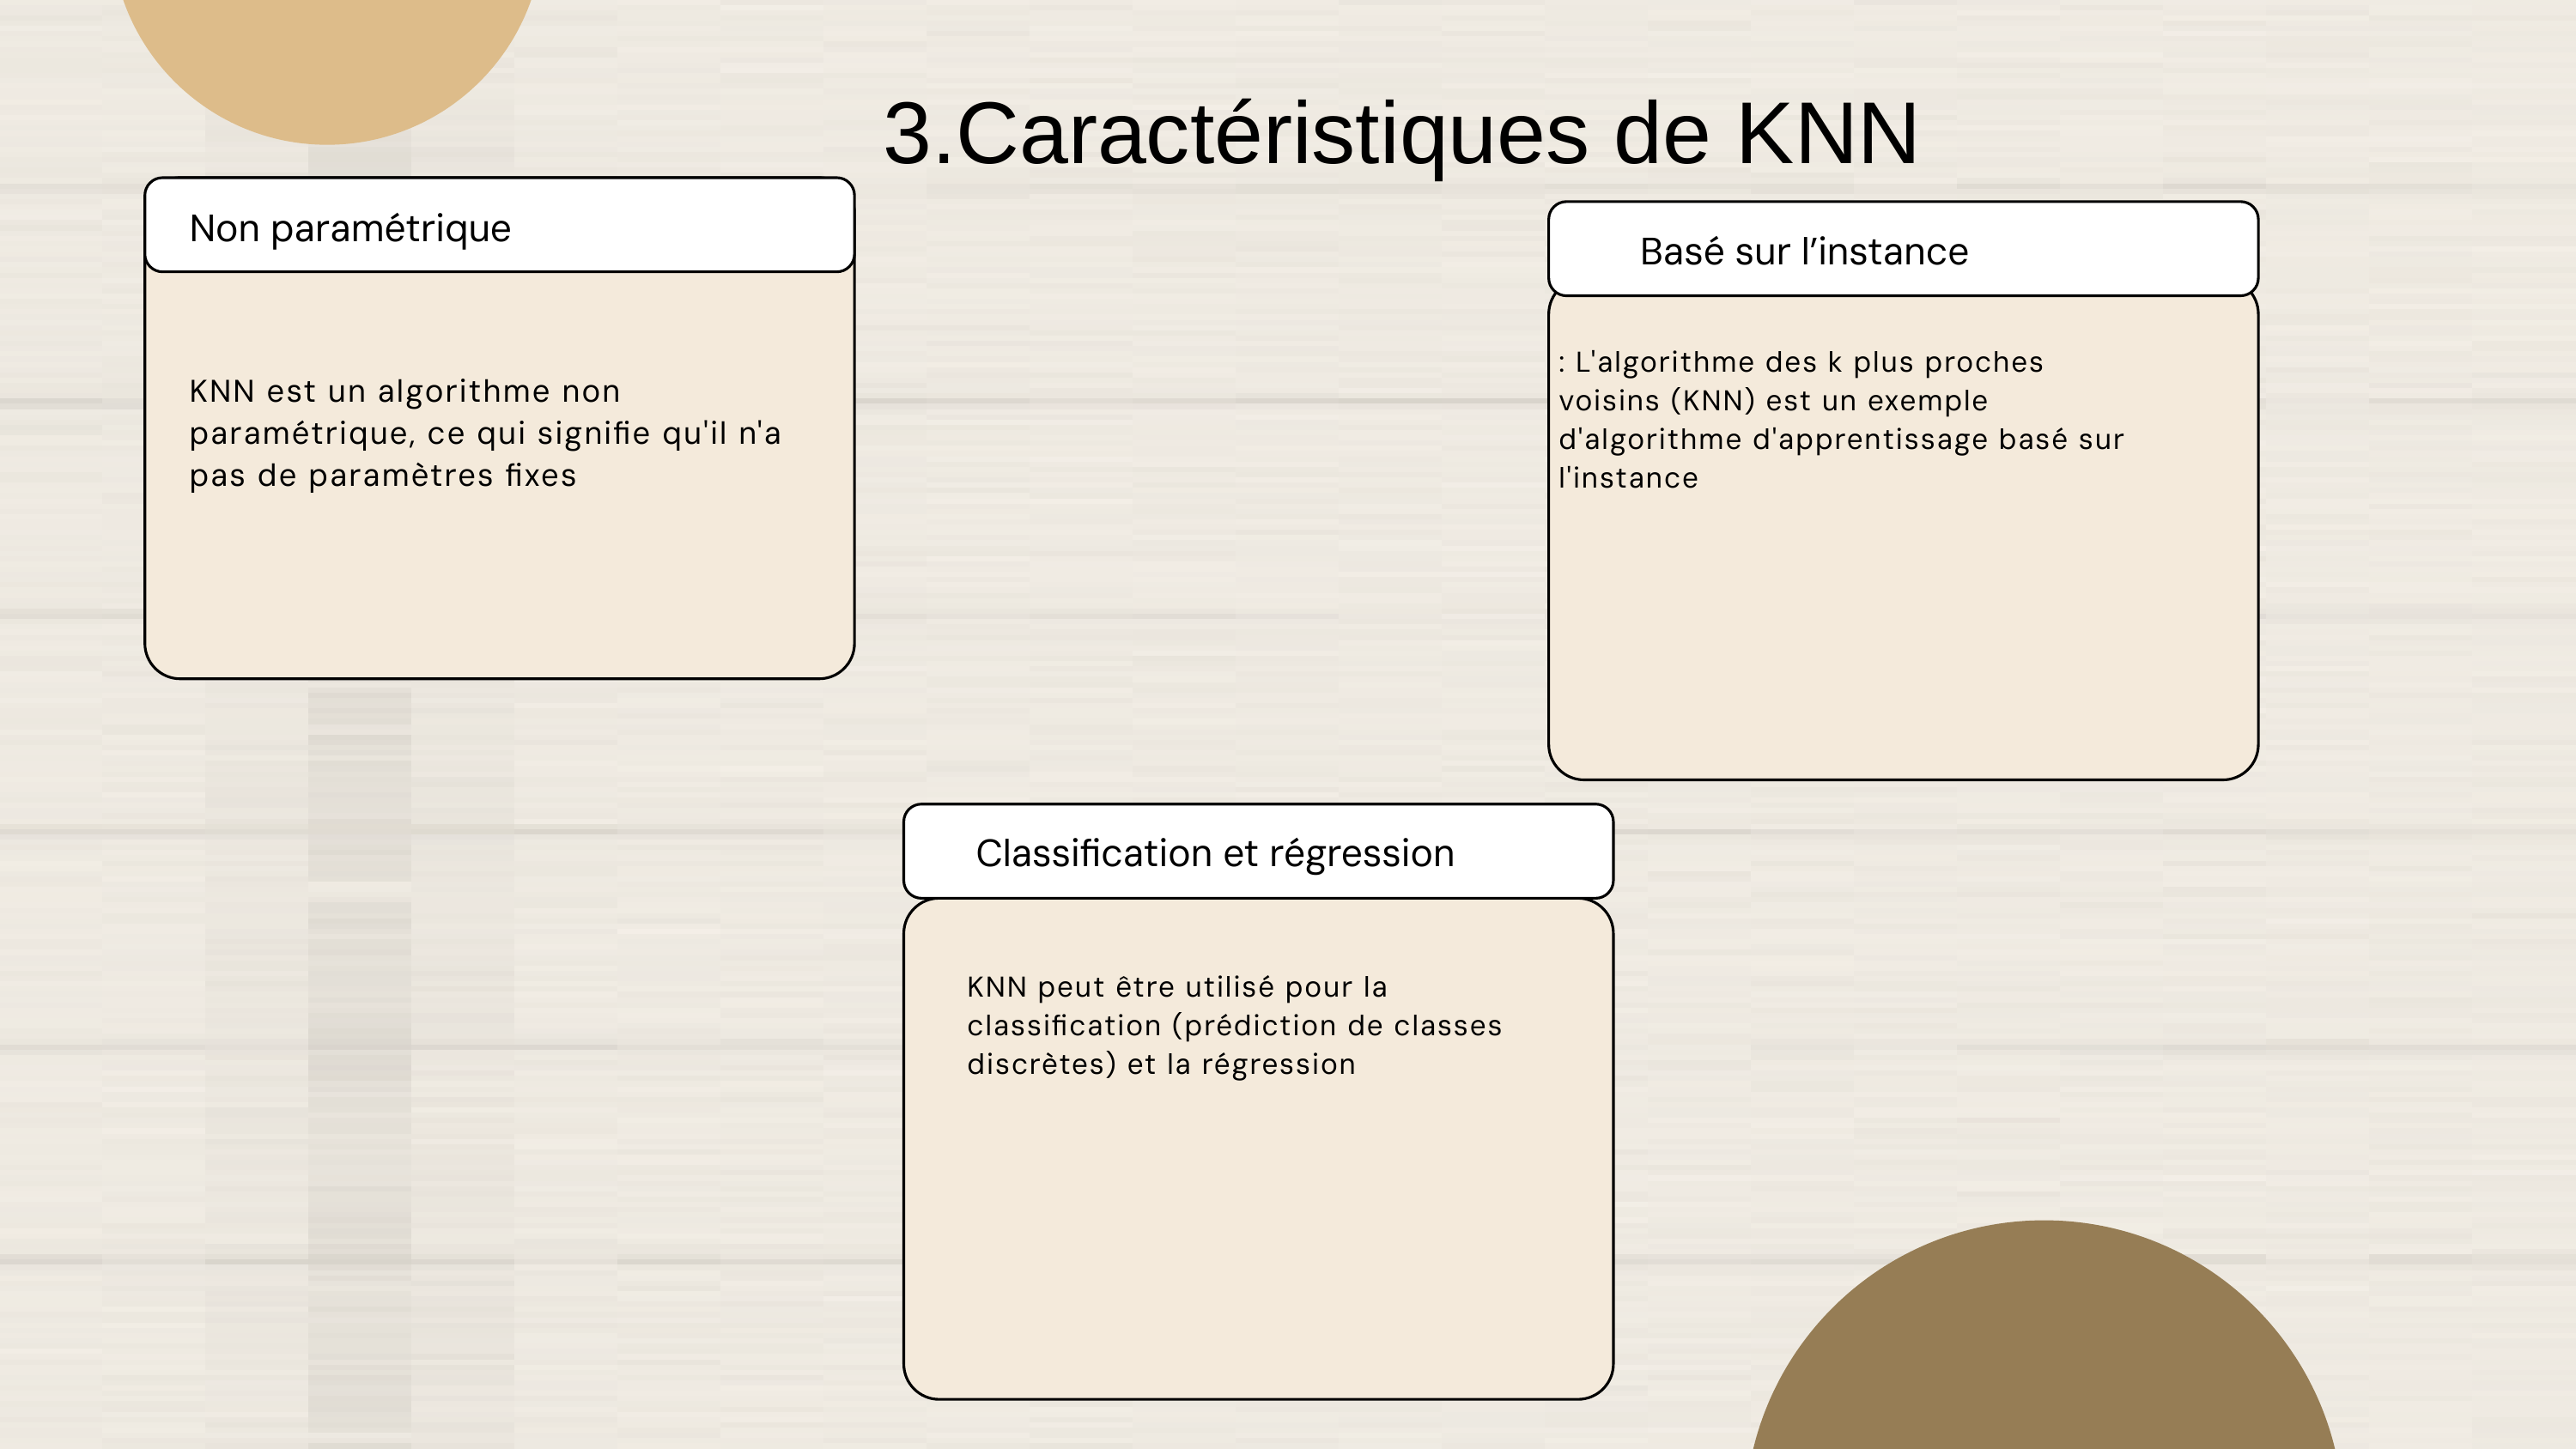

3.Caractéristiques de KNN

Non paramétrique
Basé sur l’instance

: L'algorithme des k plus proches voisins (KNN) est un exemple d'algorithme d'apprentissage basé sur l'instance
KNN est un algorithme non paramétrique, ce qui signifie qu'il n'a pas de paramètres fixes

Classification et régression

KNN peut être utilisé pour la classification (prédiction de classes discrètes) et la régression